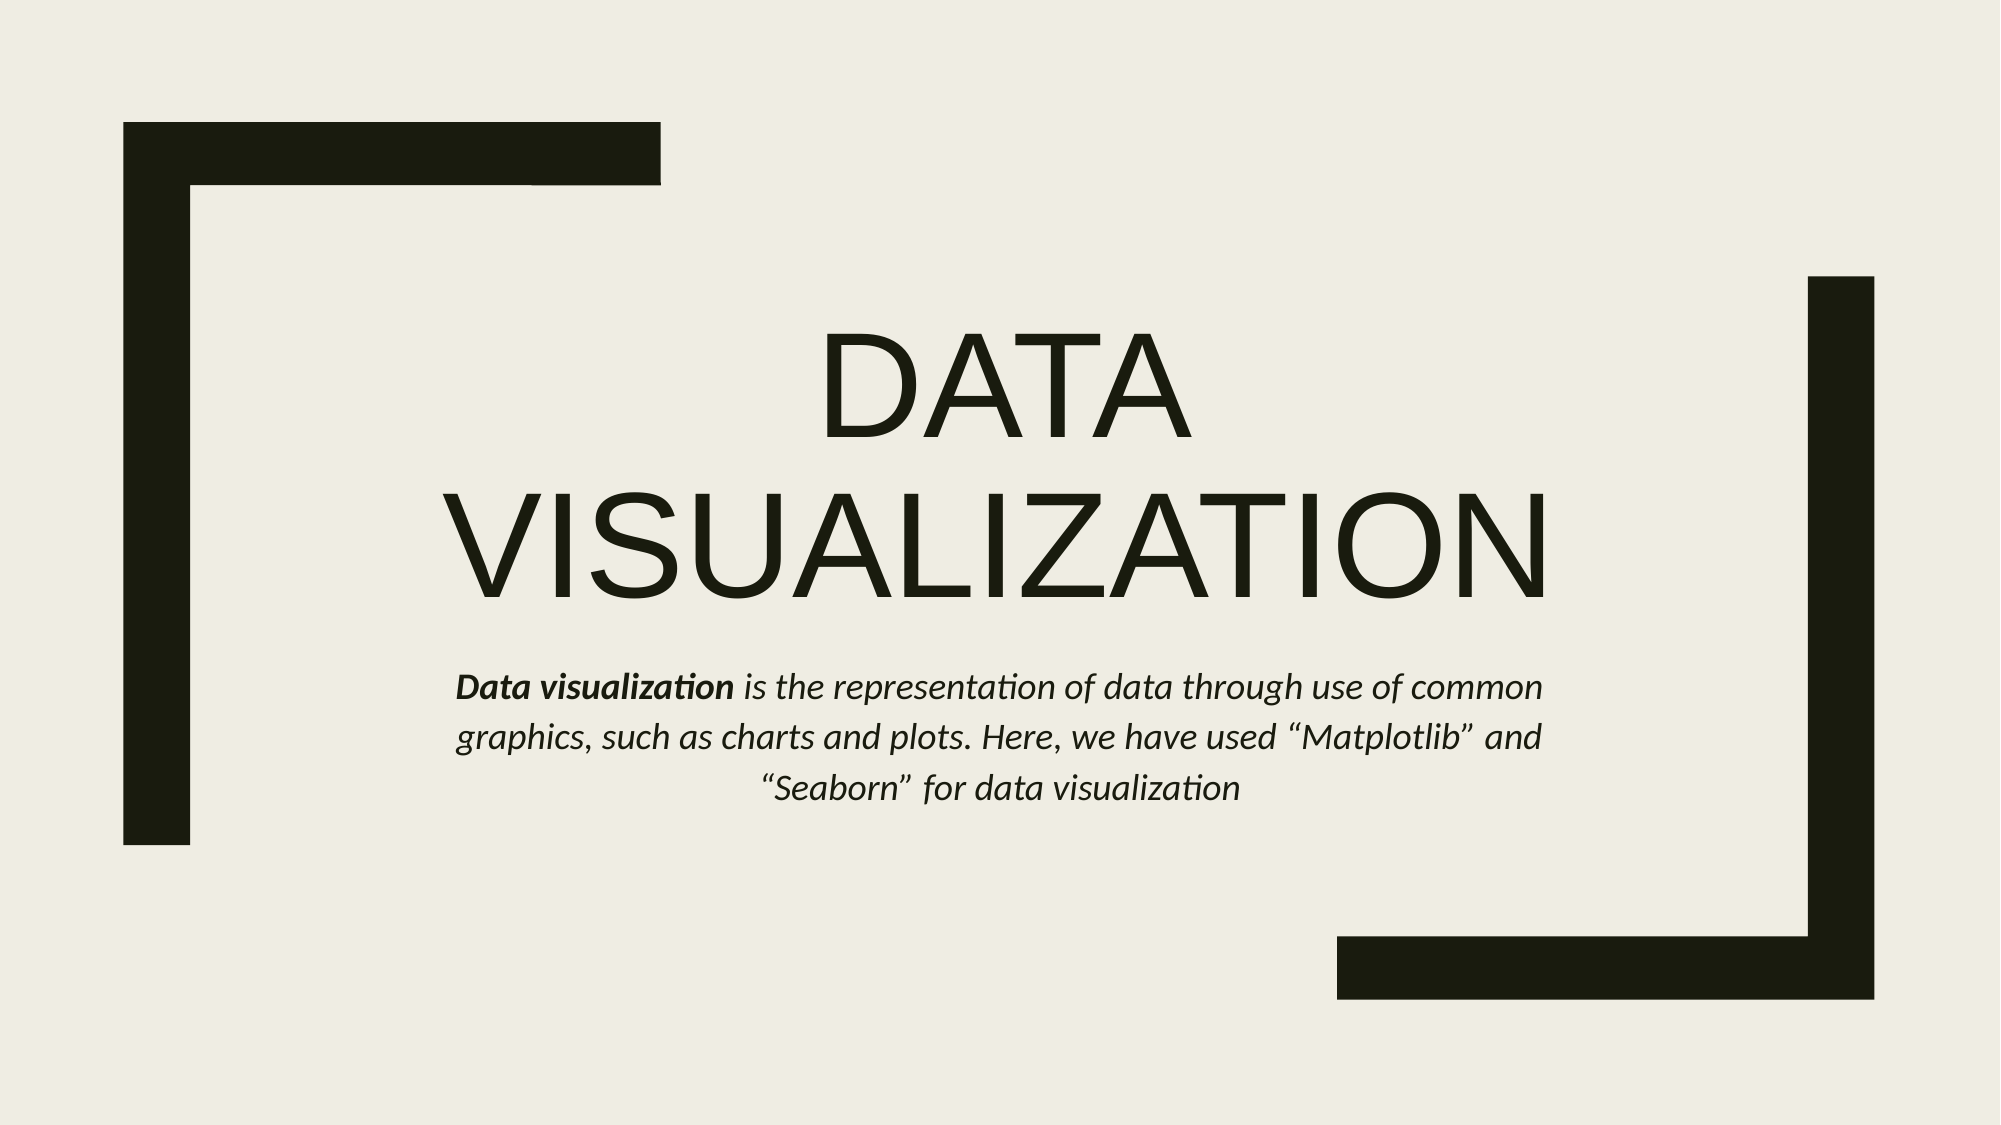

# DATA VISUALIZATION
Data visualization is the representation of data through use of common graphics, such as charts and plots. Here, we have used “Matplotlib” and “Seaborn” for data visualization